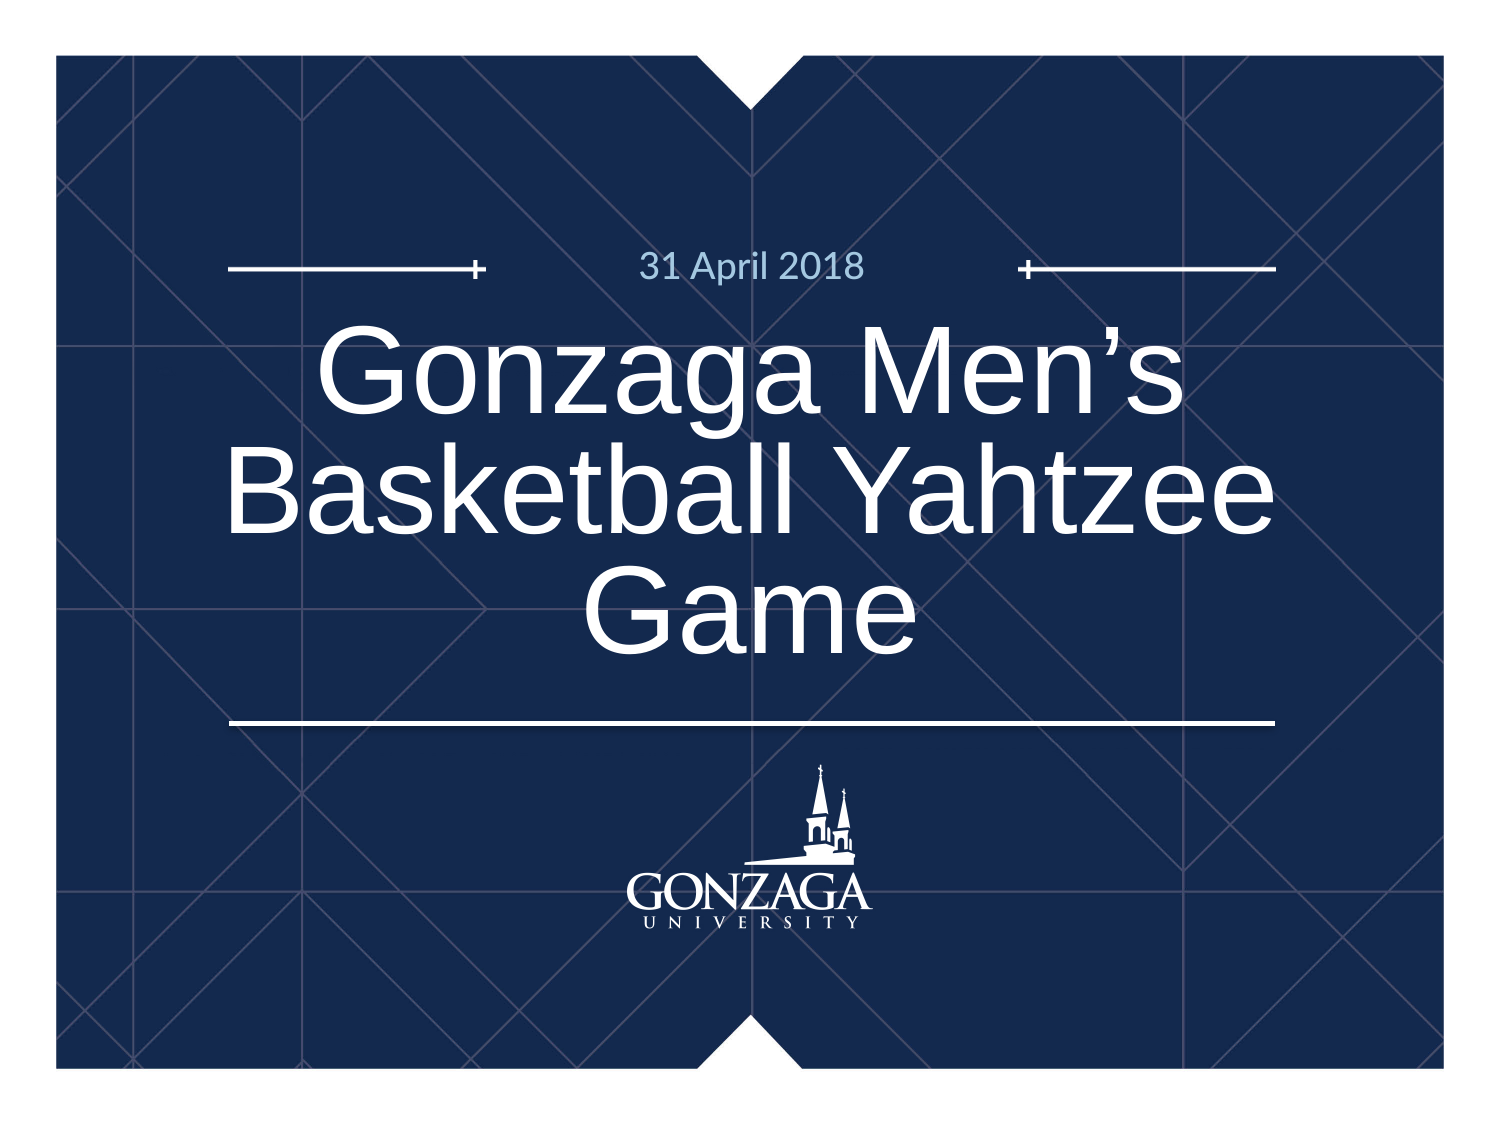

31 April 2018
# Gonzaga Men’s Basketball Yahtzee Game